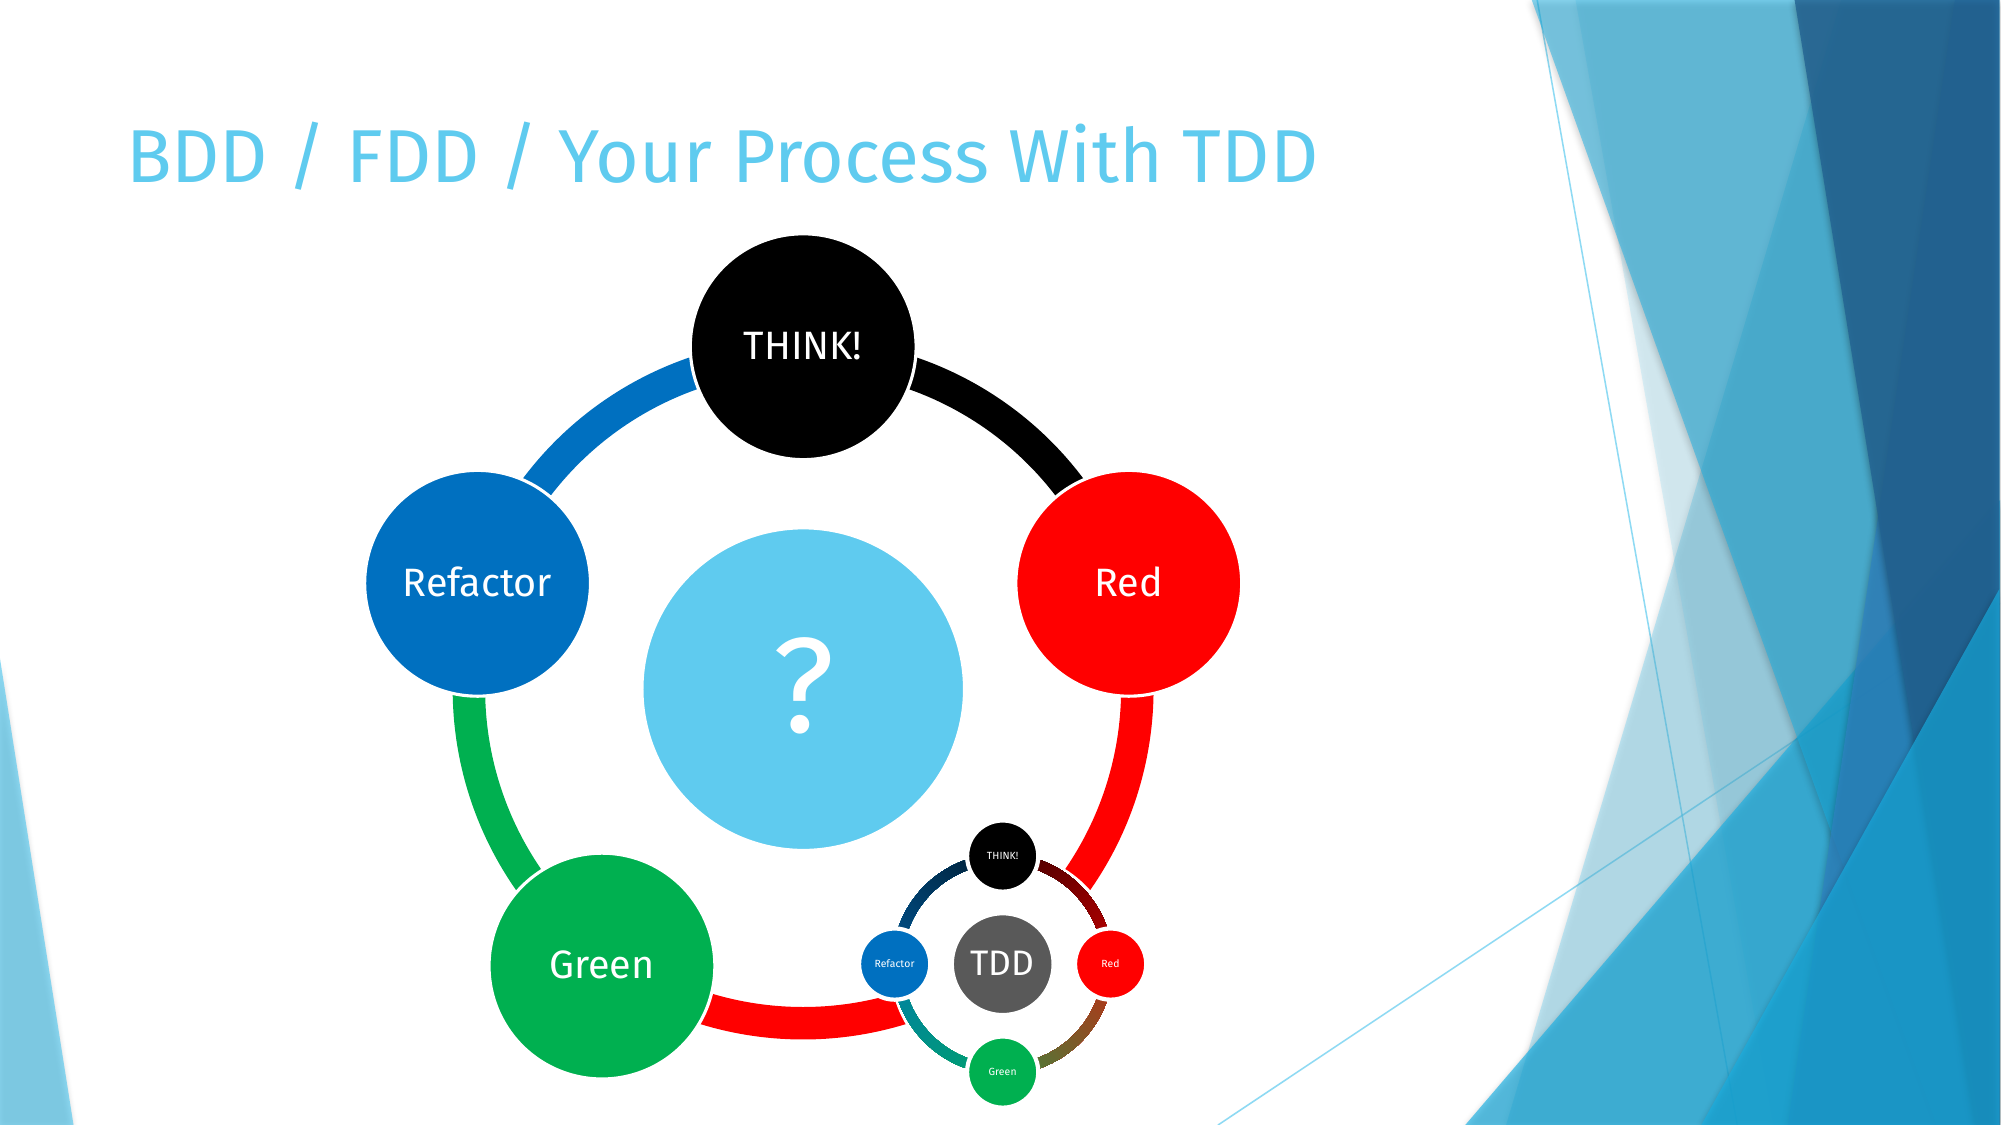

# BDD / FDD / Your Process With TDD
?
THINK!
Red

Green
Refactor
TDD
THINK!
Red
Green
Refactor